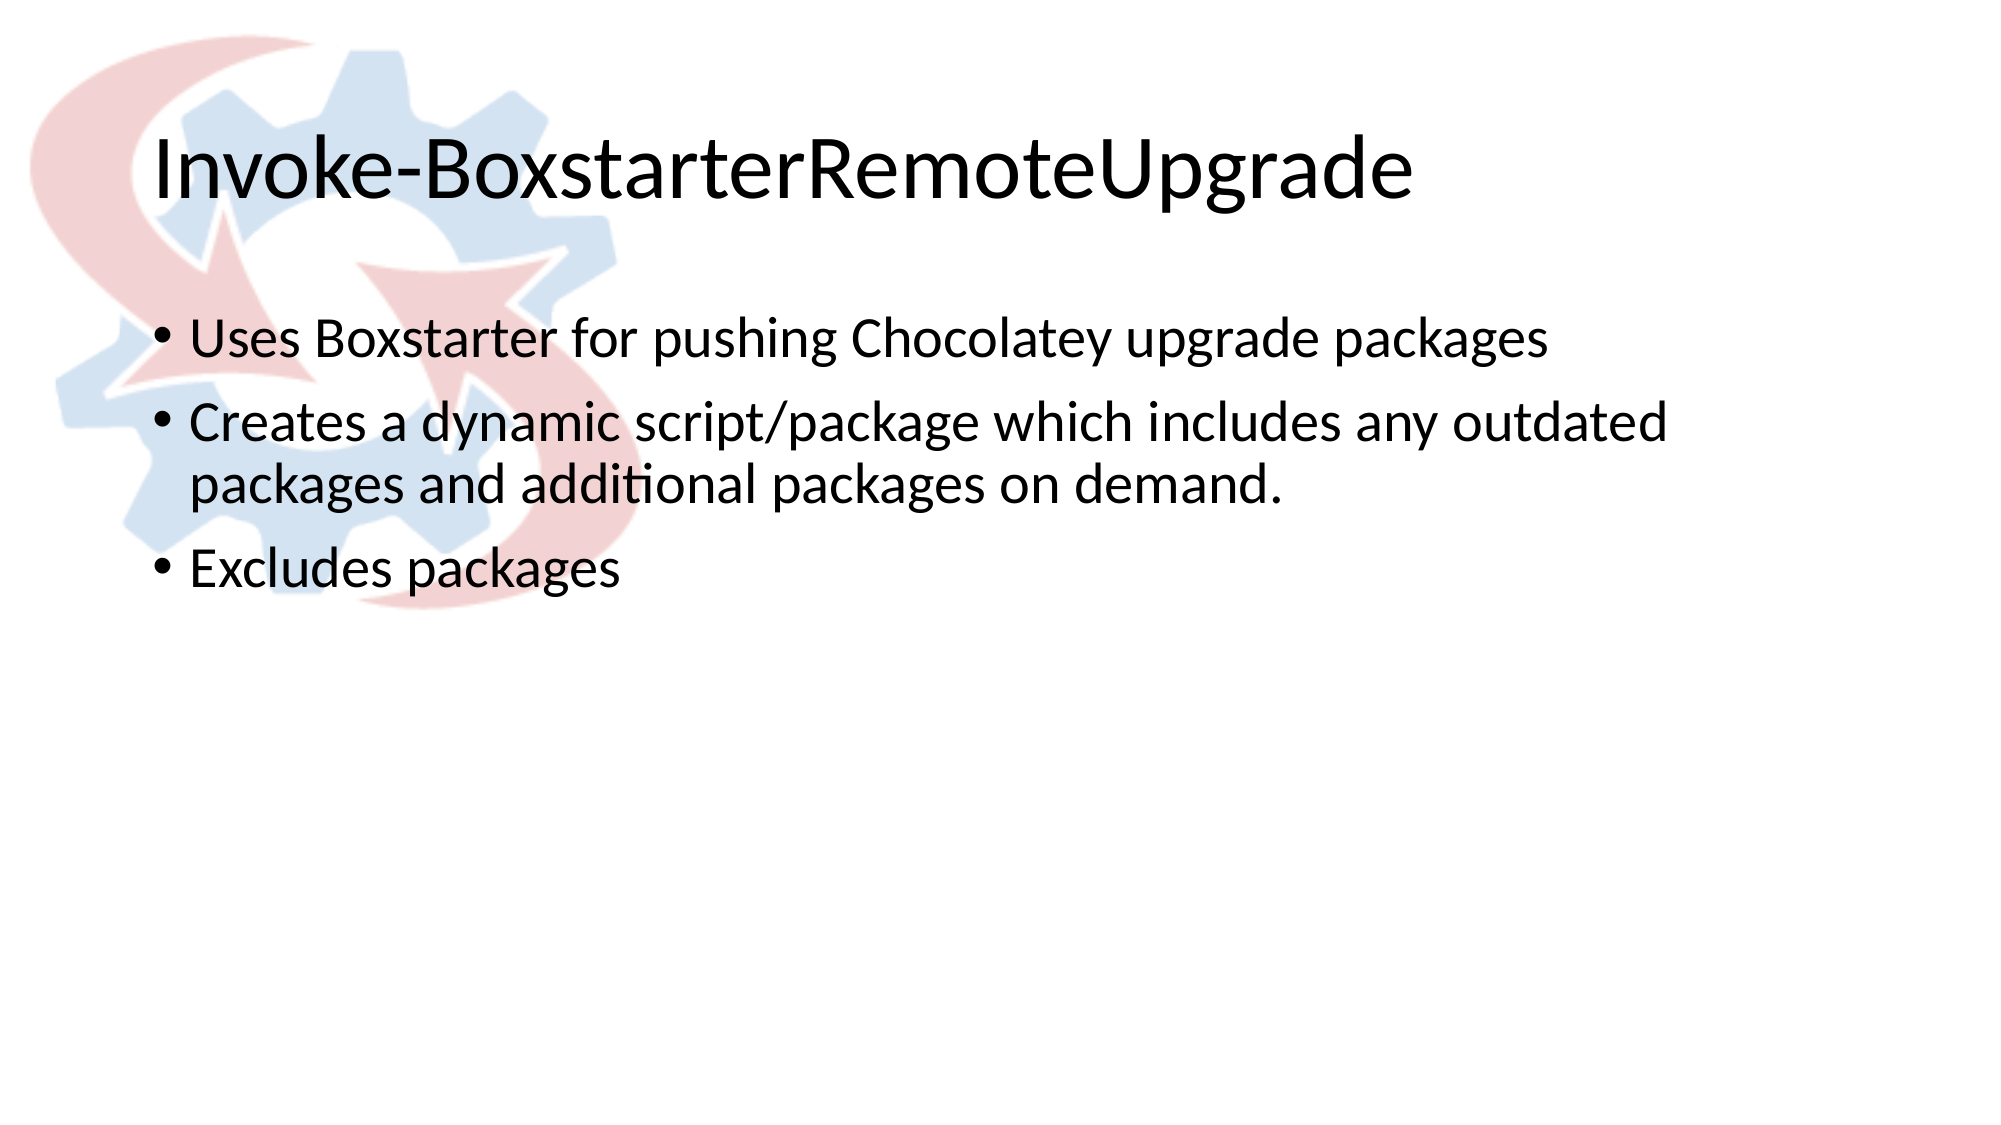

# Invoke-BoxstarterRemoteUpgrade
Uses Boxstarter for pushing Chocolatey upgrade packages
Creates a dynamic script/package which includes any outdated packages and additional packages on demand.
Excludes packages